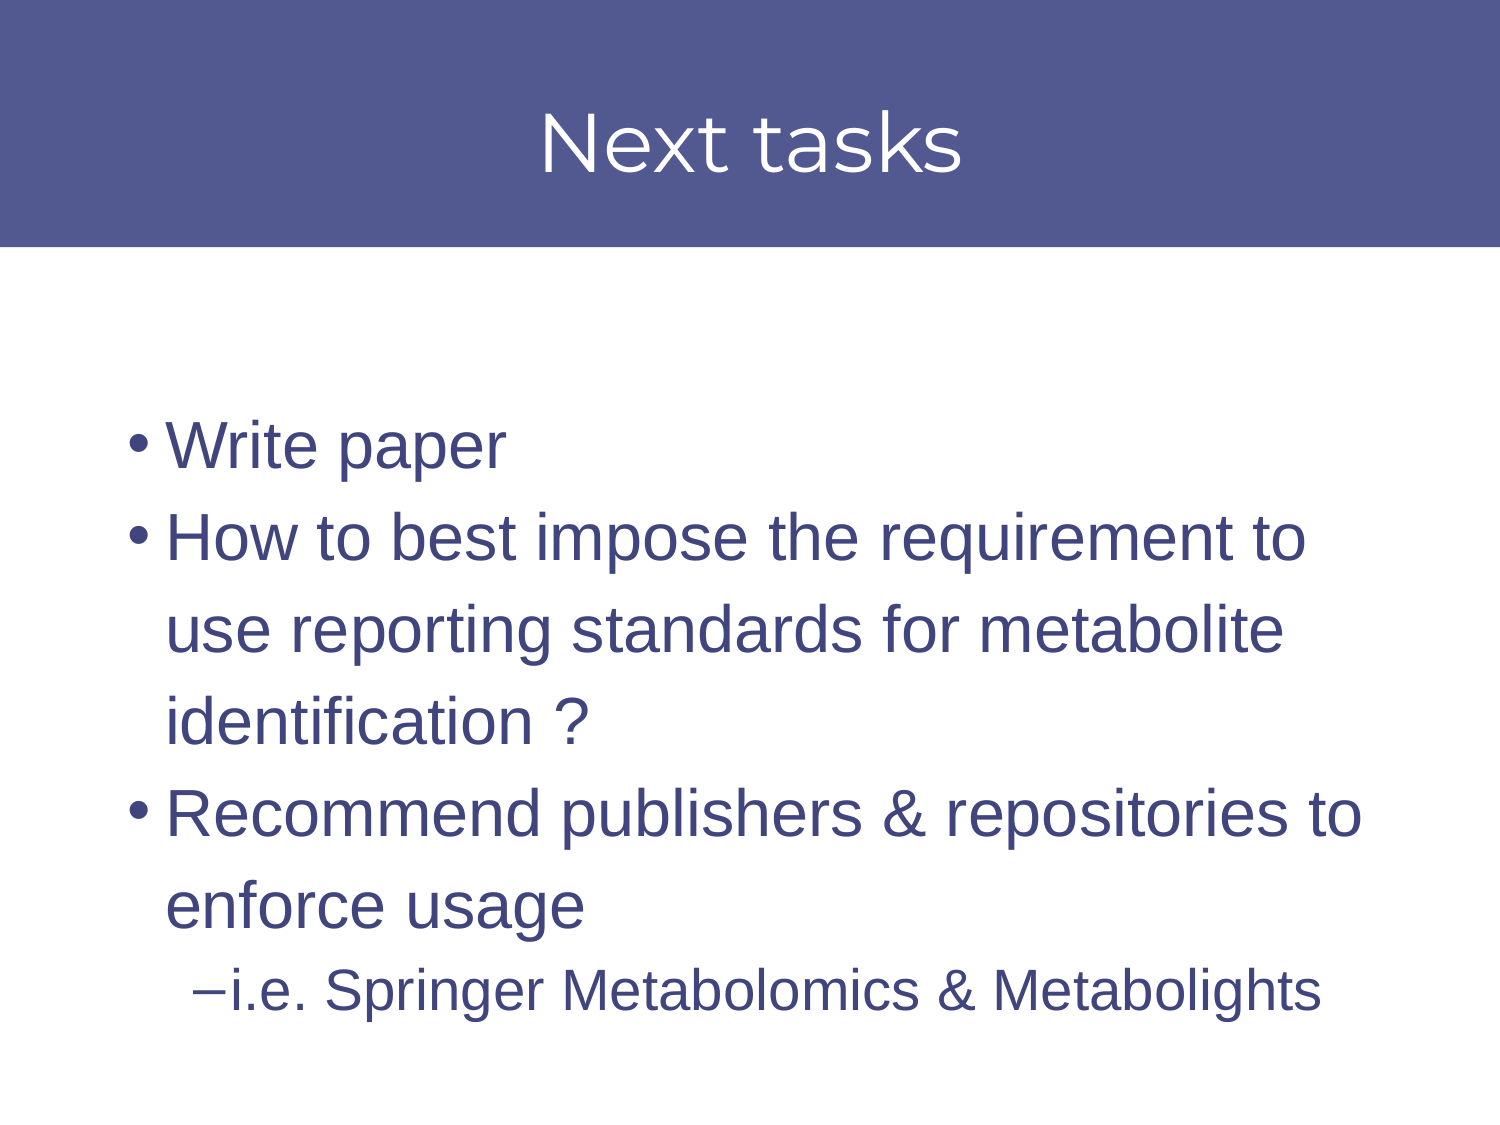

# Next tasks
Write paper
How to best impose the requirement to use reporting standards for metabolite identification ?
Recommend publishers & repositories to enforce usage
i.e. Springer Metabolomics & Metabolights